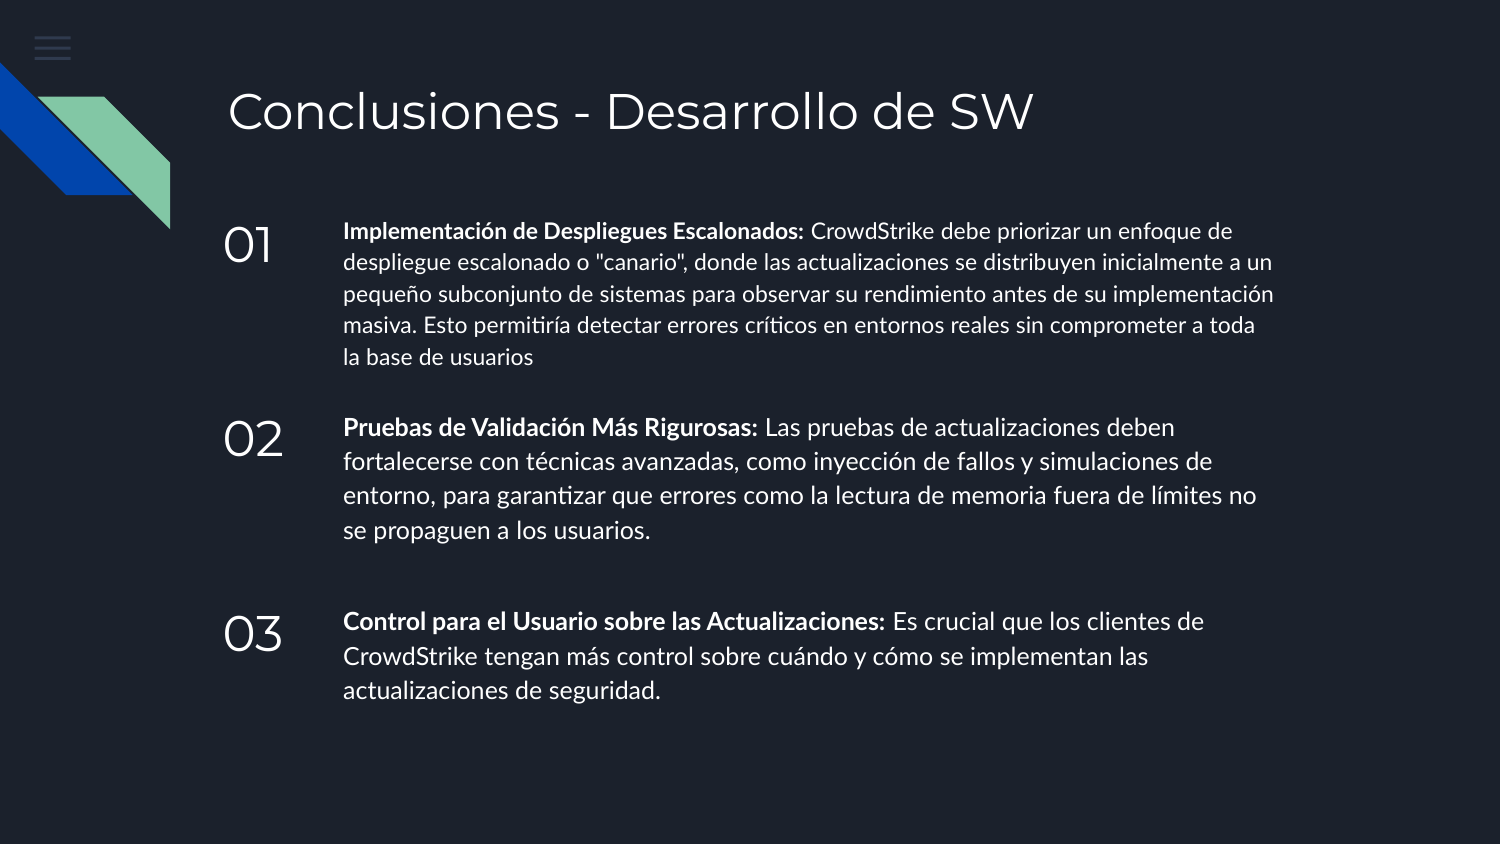

# Conclusiones - Desarrollo de SW

01

Implementación de Despliegues Escalonados: CrowdStrike debe priorizar un enfoque de despliegue escalonado o "canario", donde las actualizaciones se distribuyen inicialmente a un pequeño subconjunto de sistemas para observar su rendimiento antes de su implementación masiva. Esto permitiría detectar errores críticos en entornos reales sin comprometer a toda la base de usuarios​

Pruebas de Validación Más Rigurosas: Las pruebas de actualizaciones deben fortalecerse con técnicas avanzadas, como inyección de fallos y simulaciones de entorno, para garantizar que errores como la lectura de memoria fuera de límites no se propaguen a los usuarios.

02

Control para el Usuario sobre las Actualizaciones: Es crucial que los clientes de CrowdStrike tengan más control sobre cuándo y cómo se implementan las actualizaciones de seguridad.

03